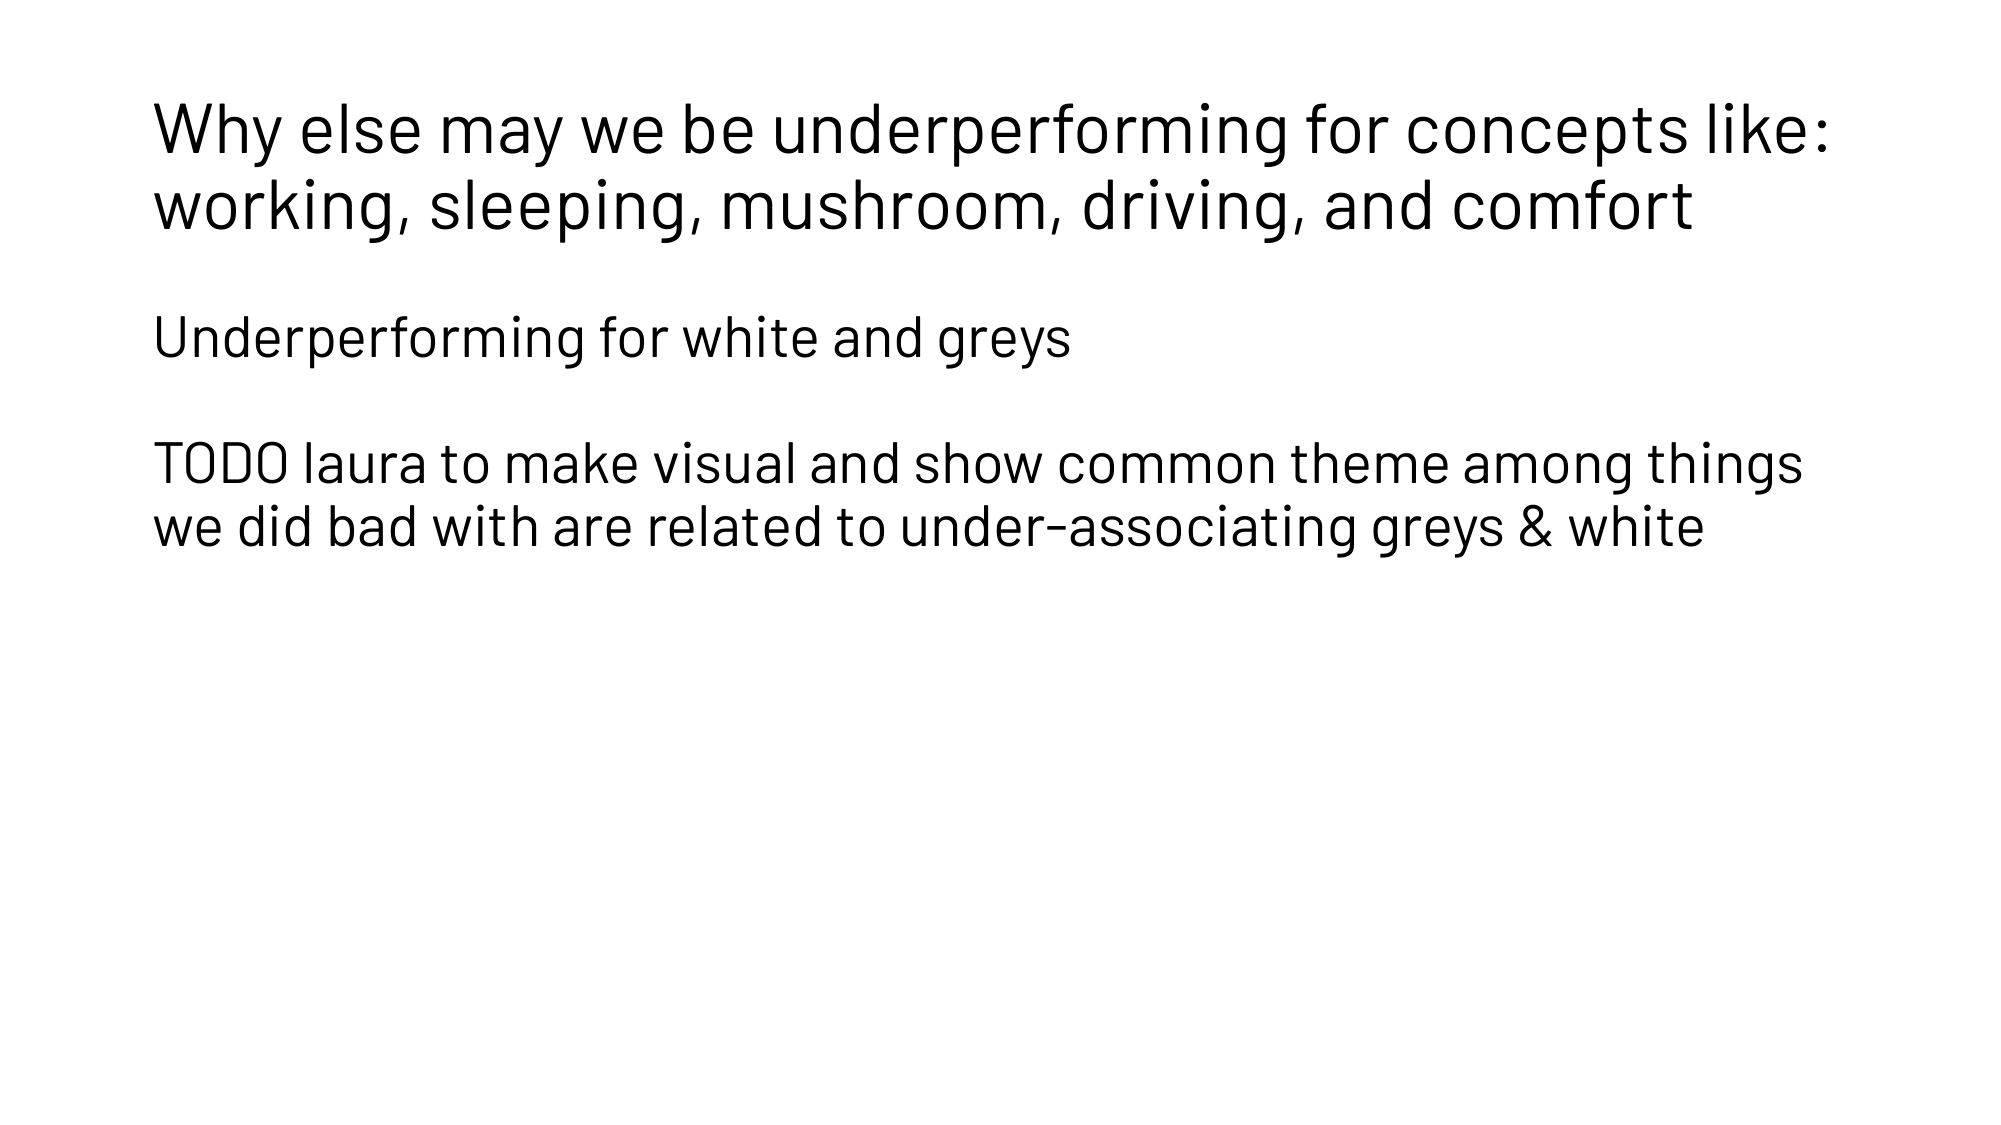

# Why else may we be underperforming for concepts like: working, sleeping, mushroom, driving, and comfort
Underperforming for white and greys
TODO laura to make visual and show common theme among things we did bad with are related to under-associating greys & white